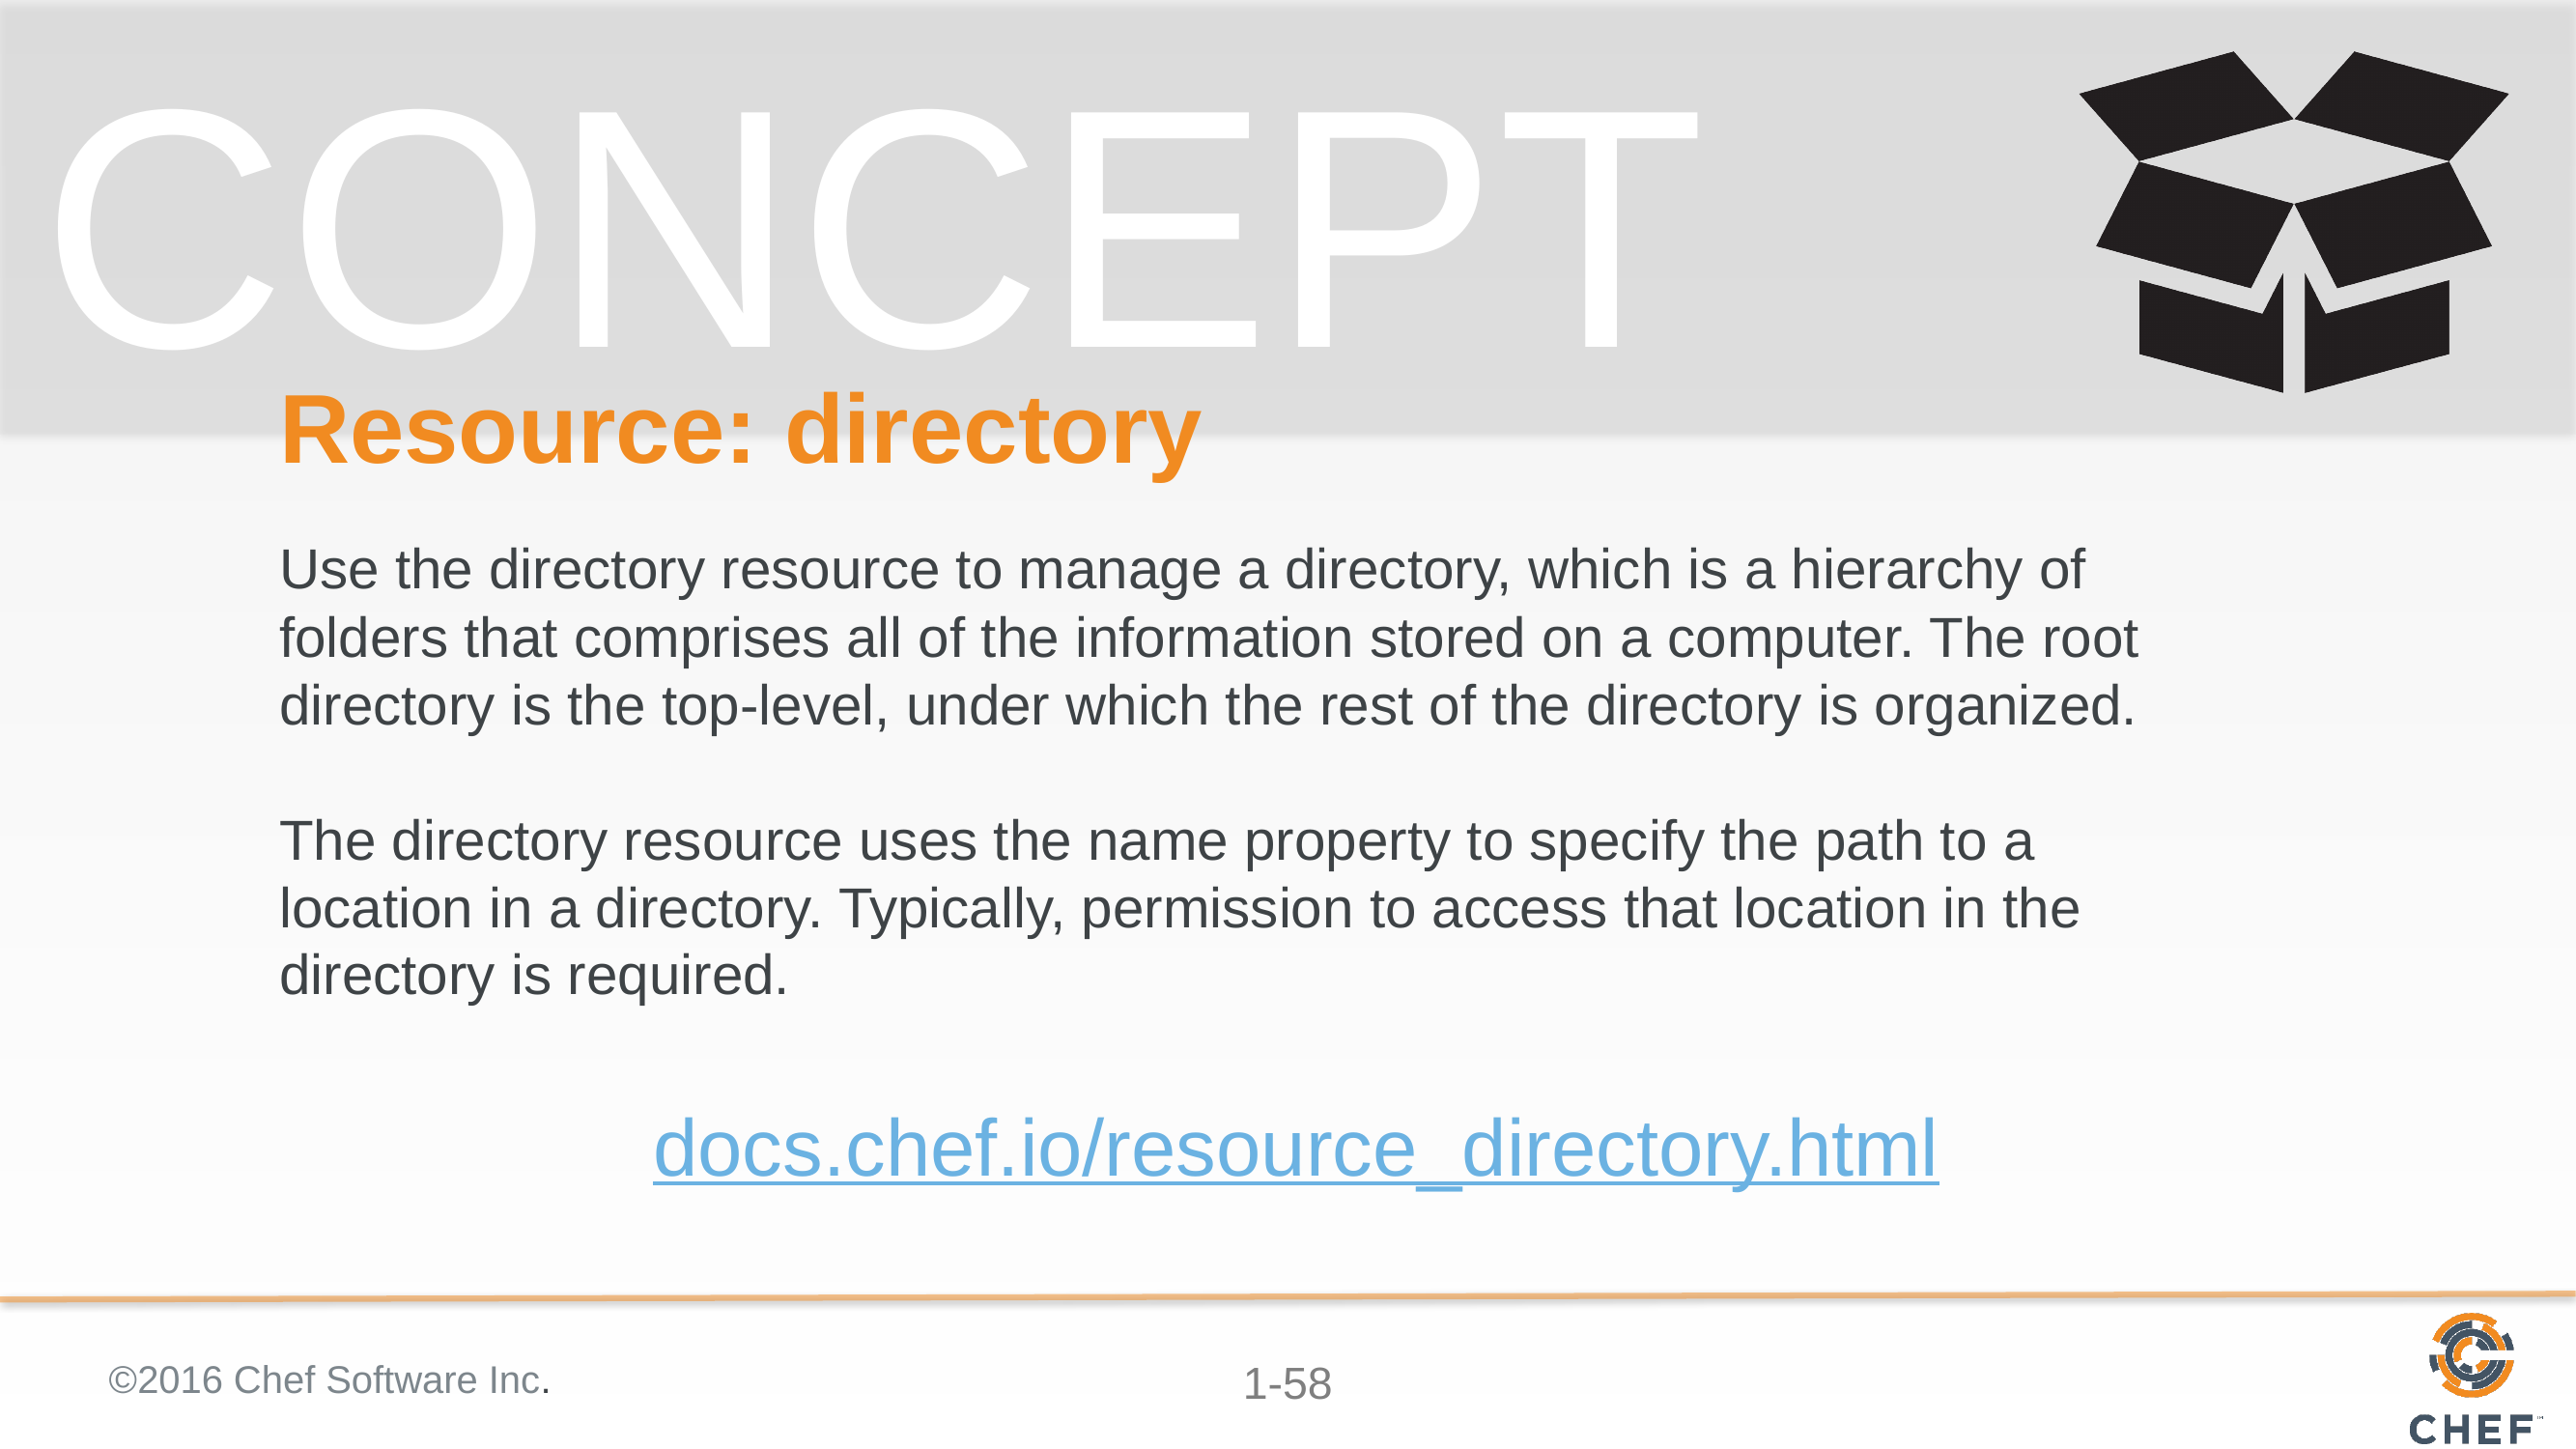

# Resource: directory
Use the directory resource to manage a directory, which is a hierarchy of folders that comprises all of the information stored on a computer. The root directory is the top-level, under which the rest of the directory is organized.

The directory resource uses the name property to specify the path to a location in a directory. Typically, permission to access that location in the directory is required.

docs.chef.io/resource_directory.html